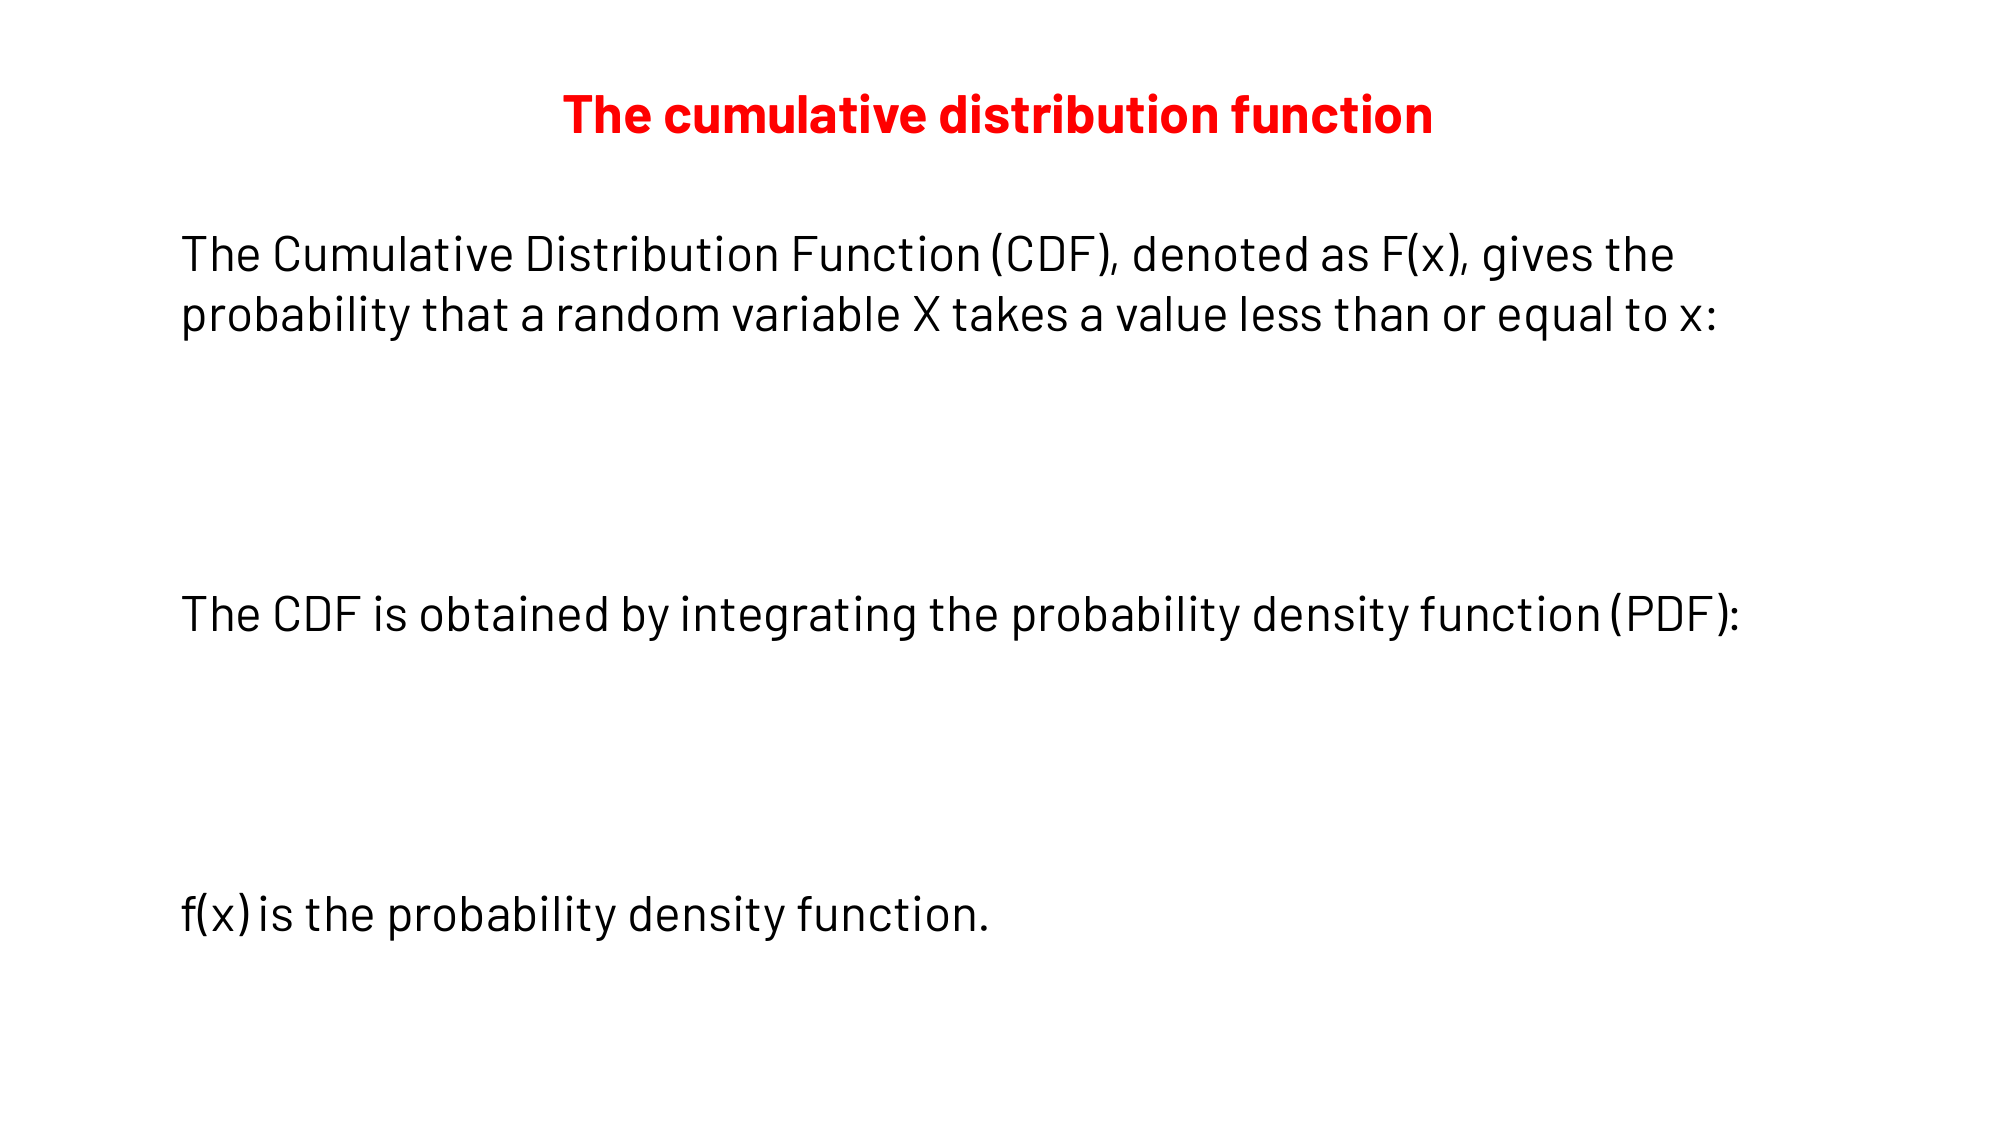

The cumulative distribution function
The Cumulative Distribution Function (CDF), denoted as F(x), gives the probability that a random variable X takes a value less than or equal to x:

The CDF is obtained by integrating the probability density function (PDF):

f(x) is the probability density function.